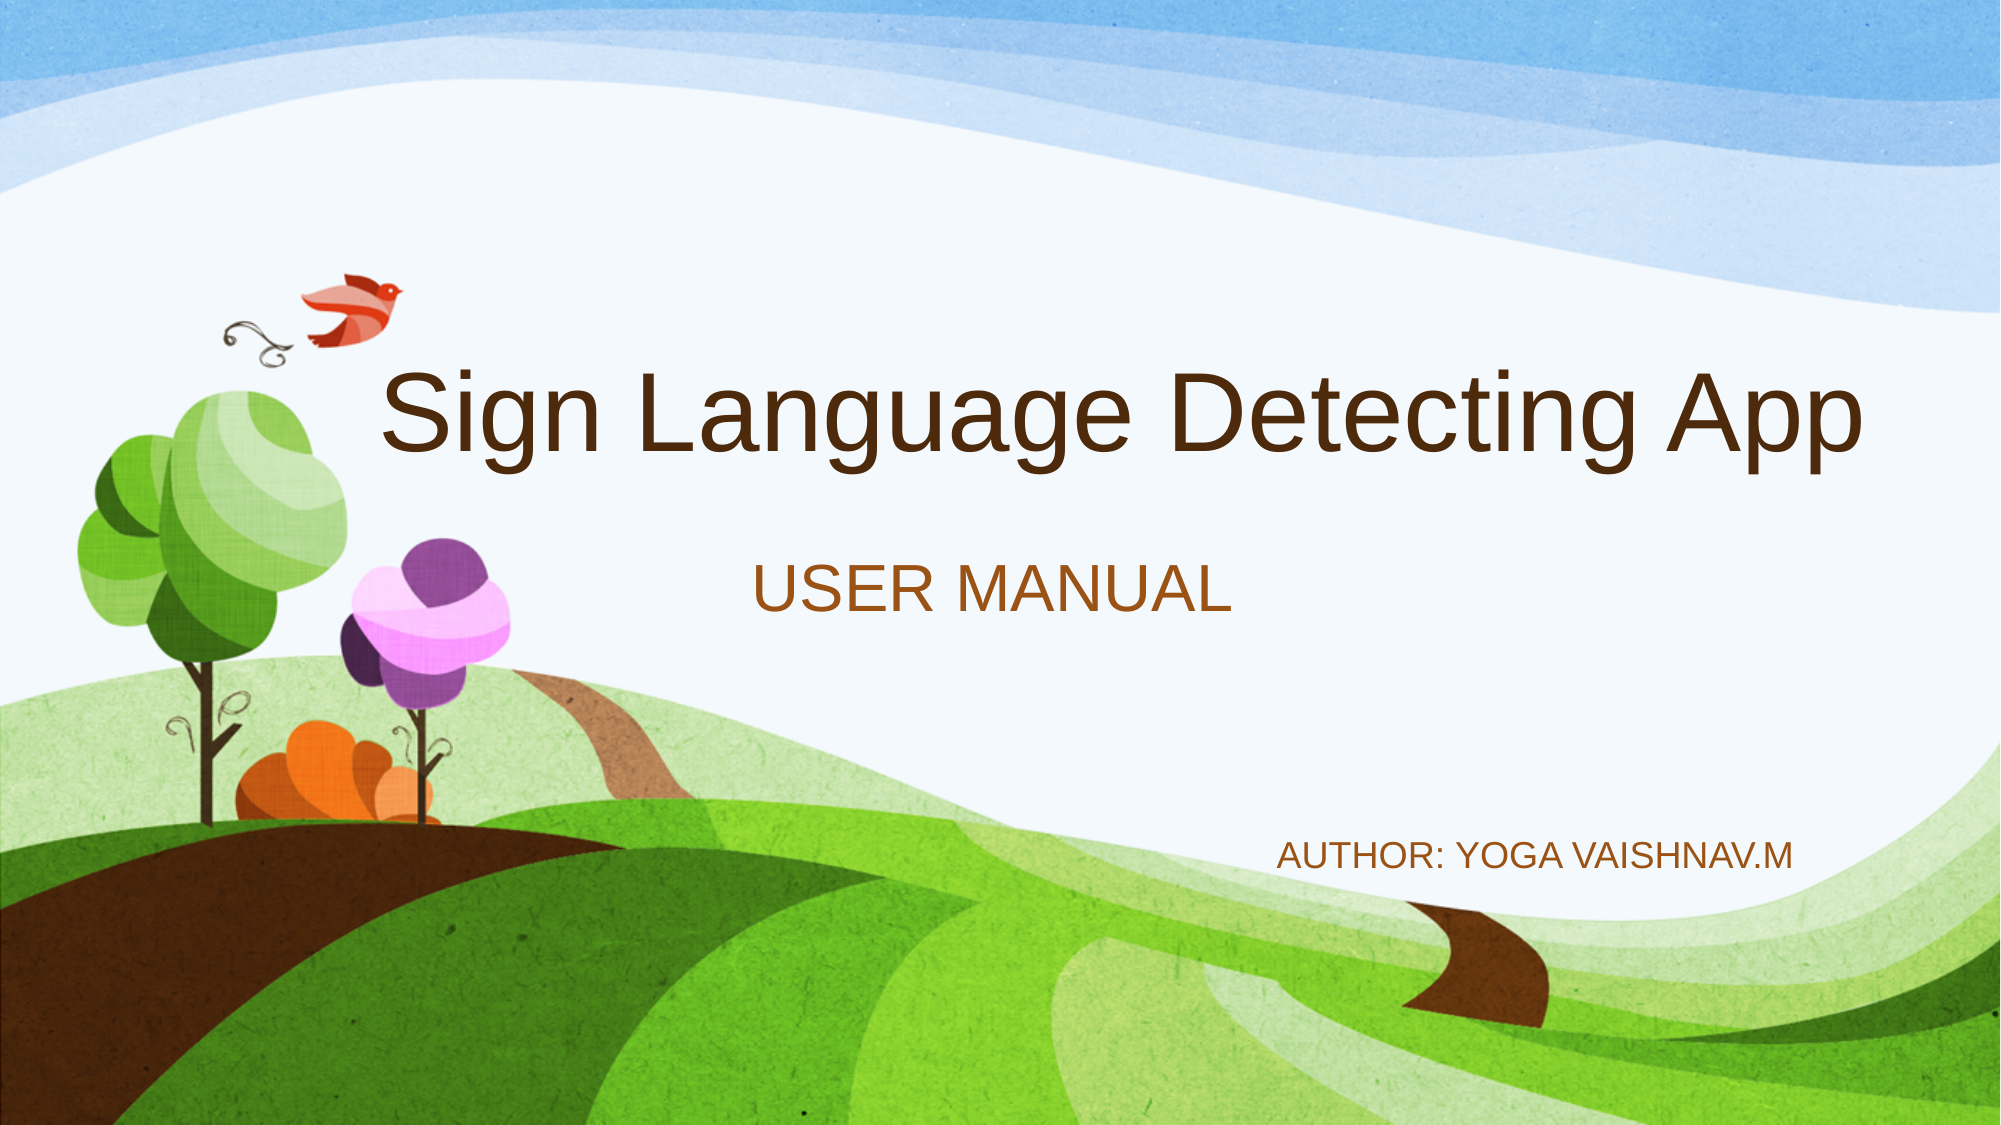

# Sign Language Detecting App

USER MANUAL
AUTHOR: YOGA VAISHNAV.M